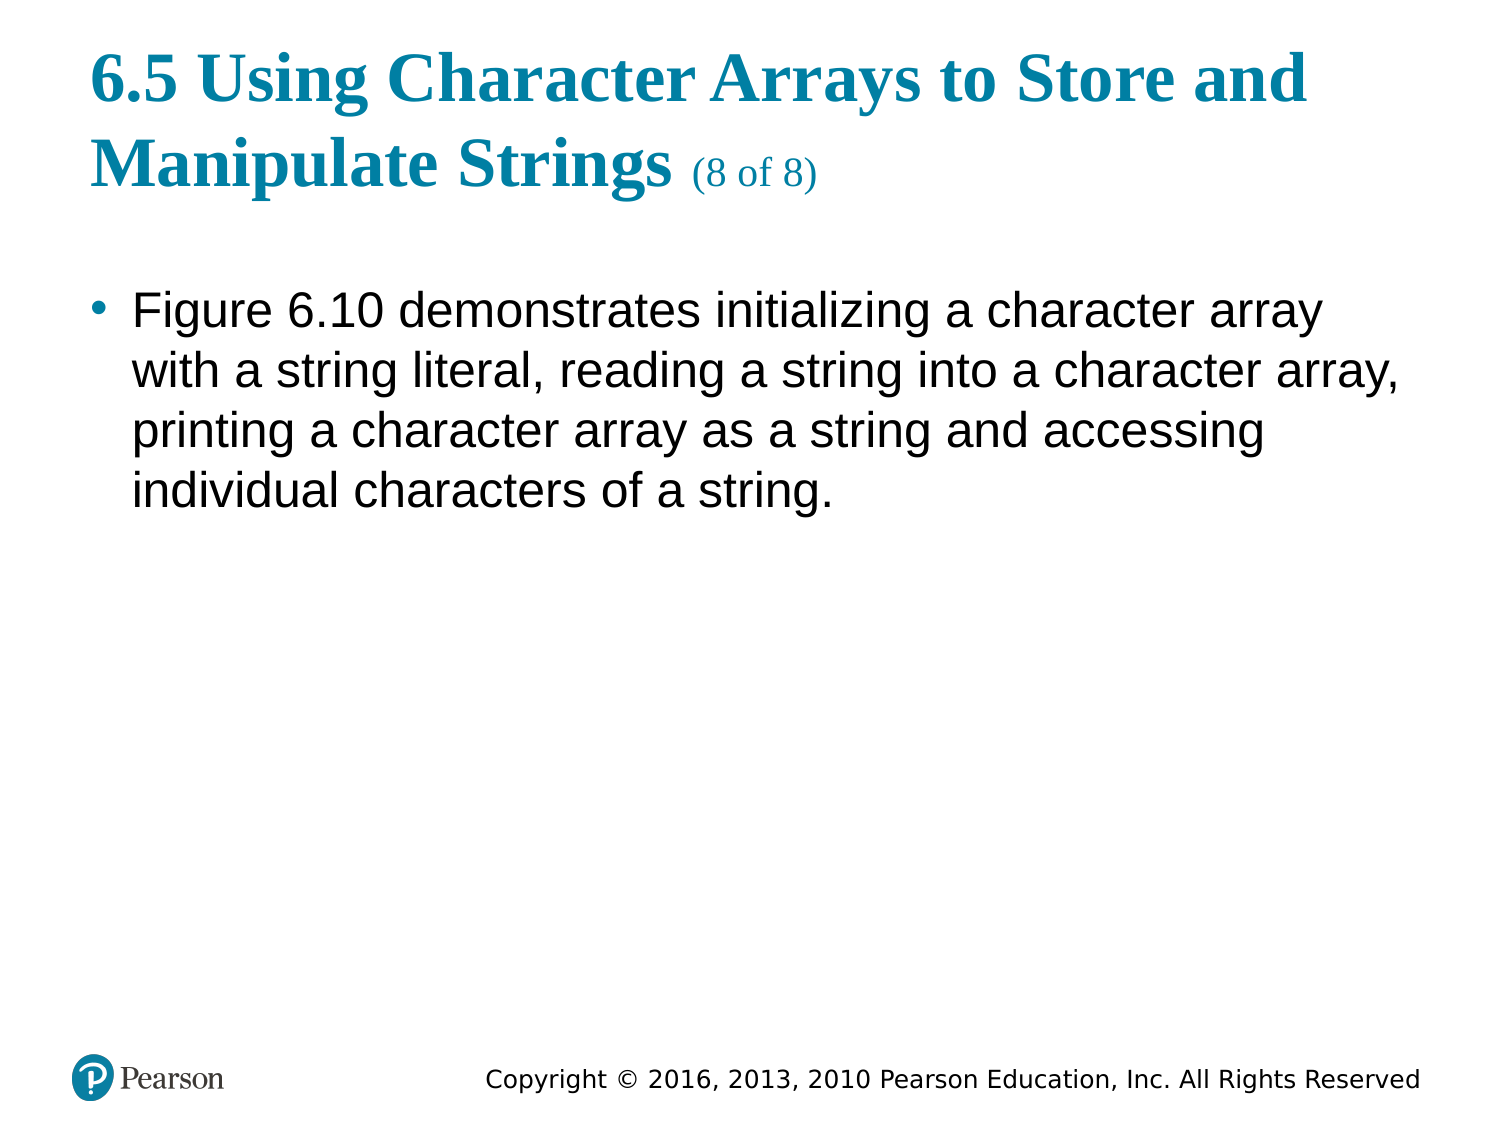

# 6.5 Using Character Arrays to Store and Manipulate Strings (8 of 8)
Figure 6.10 demonstrates initializing a character array with a string literal, reading a string into a character array, printing a character array as a string and accessing individual characters of a string.